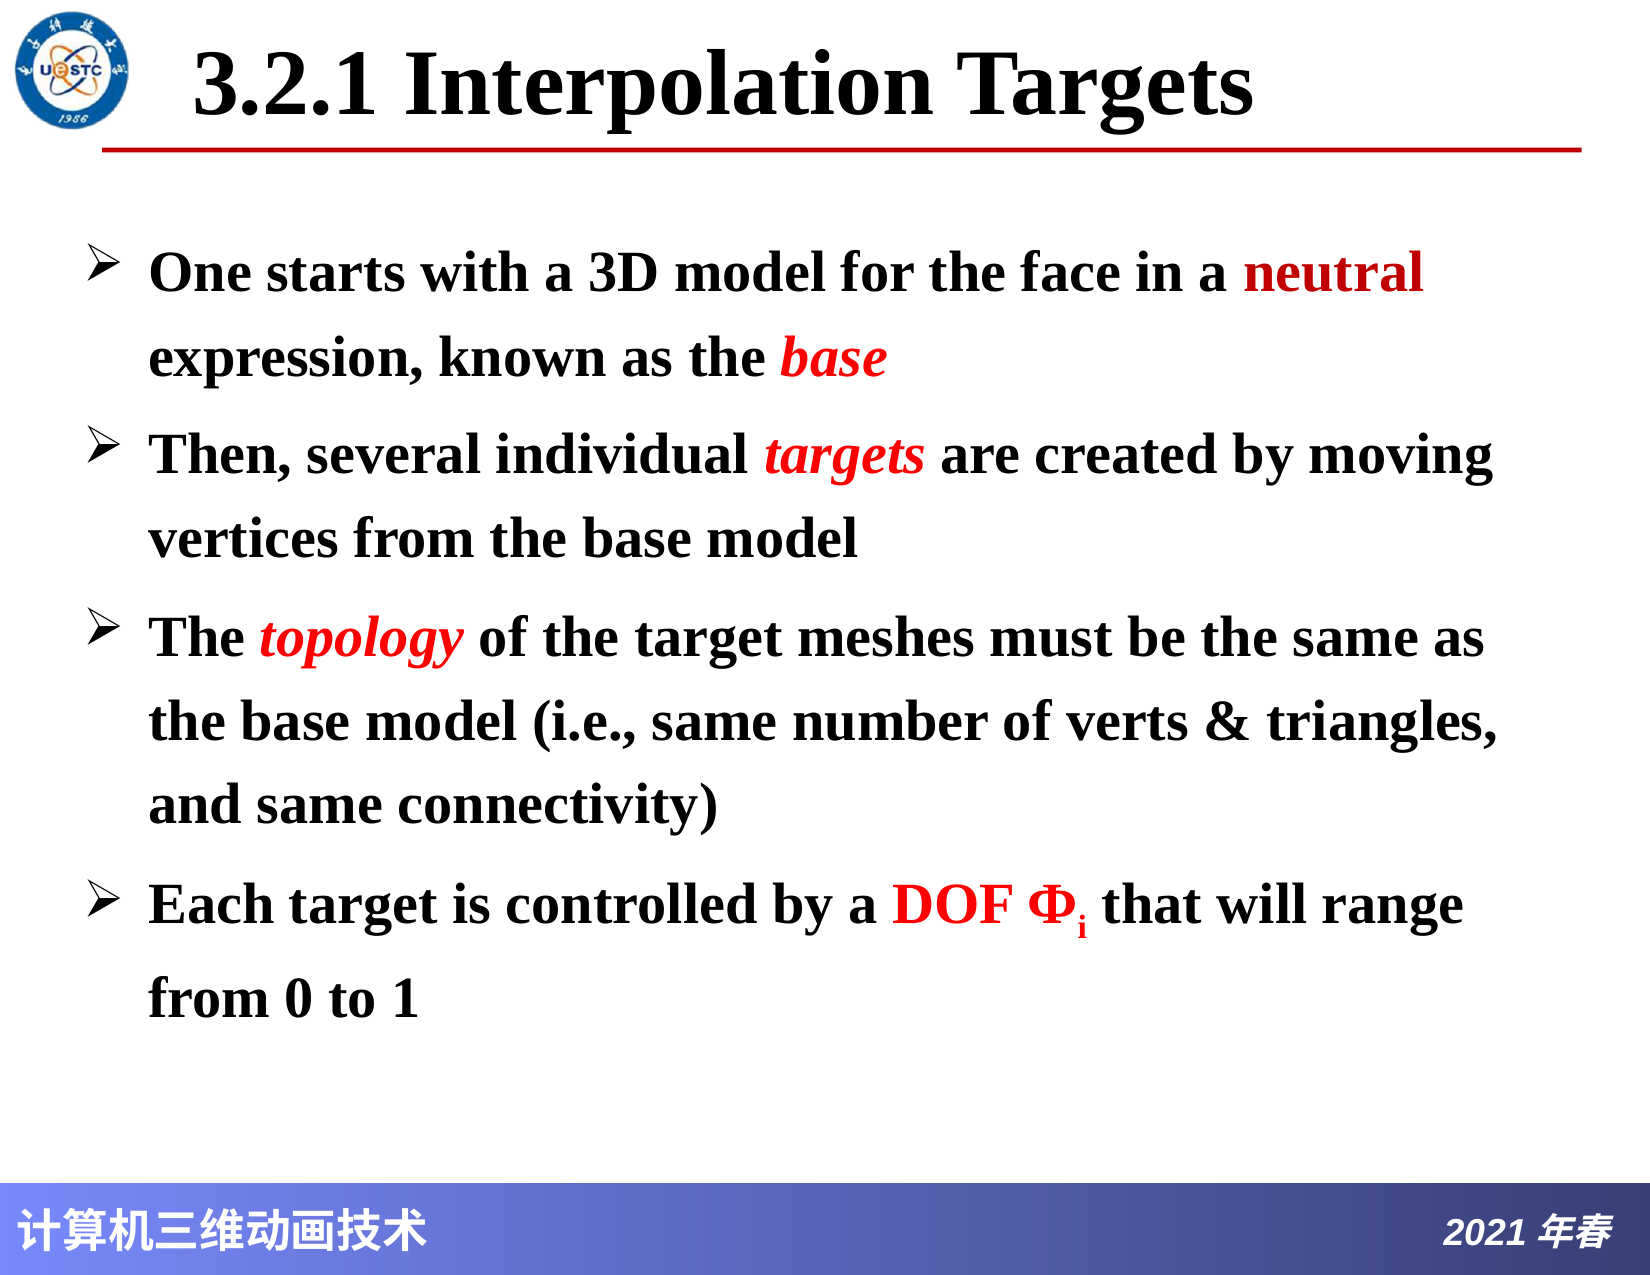

# 3.2.1 Interpolation Targets
One starts with a 3D model for the face in a neutral expression, known as the base
Then, several individual targets are created by moving vertices from the base model
The topology of the target meshes must be the same as the base model (i.e., same number of verts & triangles, and same connectivity)
Each target is controlled by a DOF Фi that will range from 0 to 1